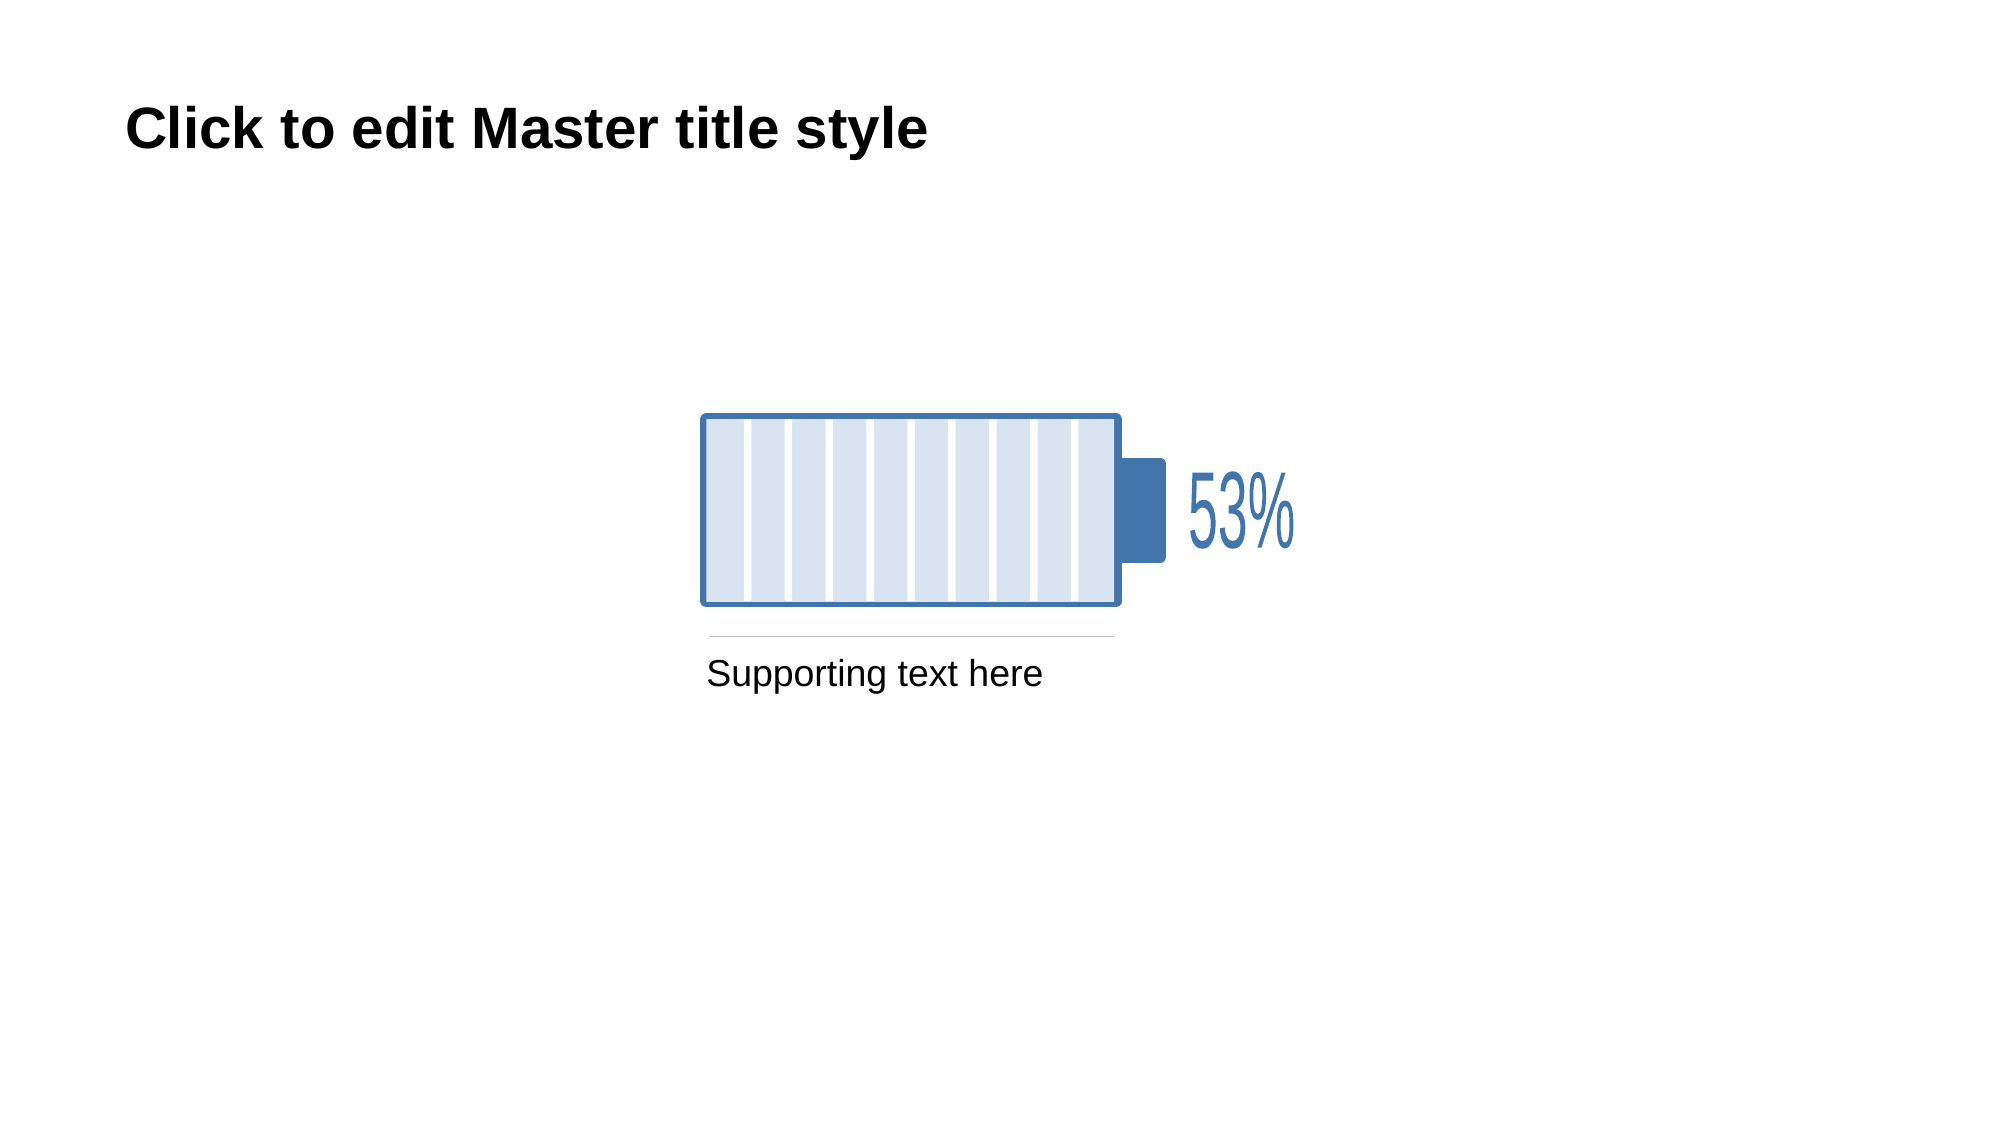

# Click to edit Master title style

53%
Supporting text here